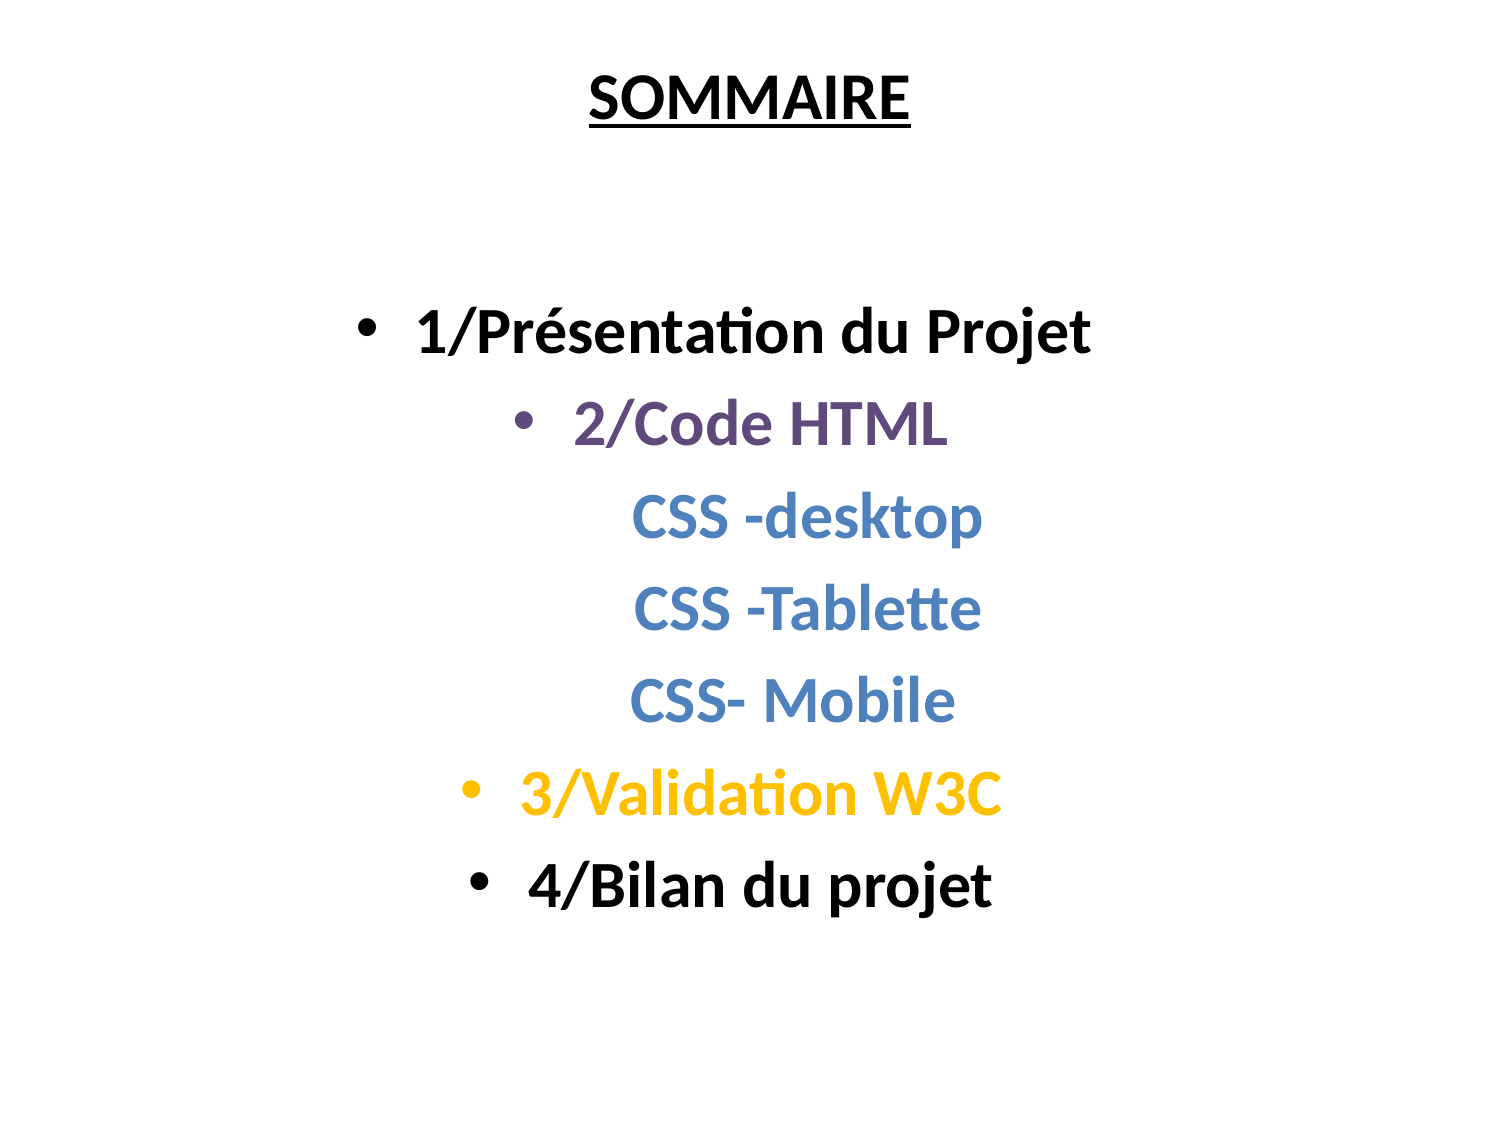

# SOMMAIRE

1/Présentation du Projet
2/Code HTML
          CSS -desktop
          CSS -Tablette
        CSS- Mobile
3/Validation W3C
4/Bilan du projet